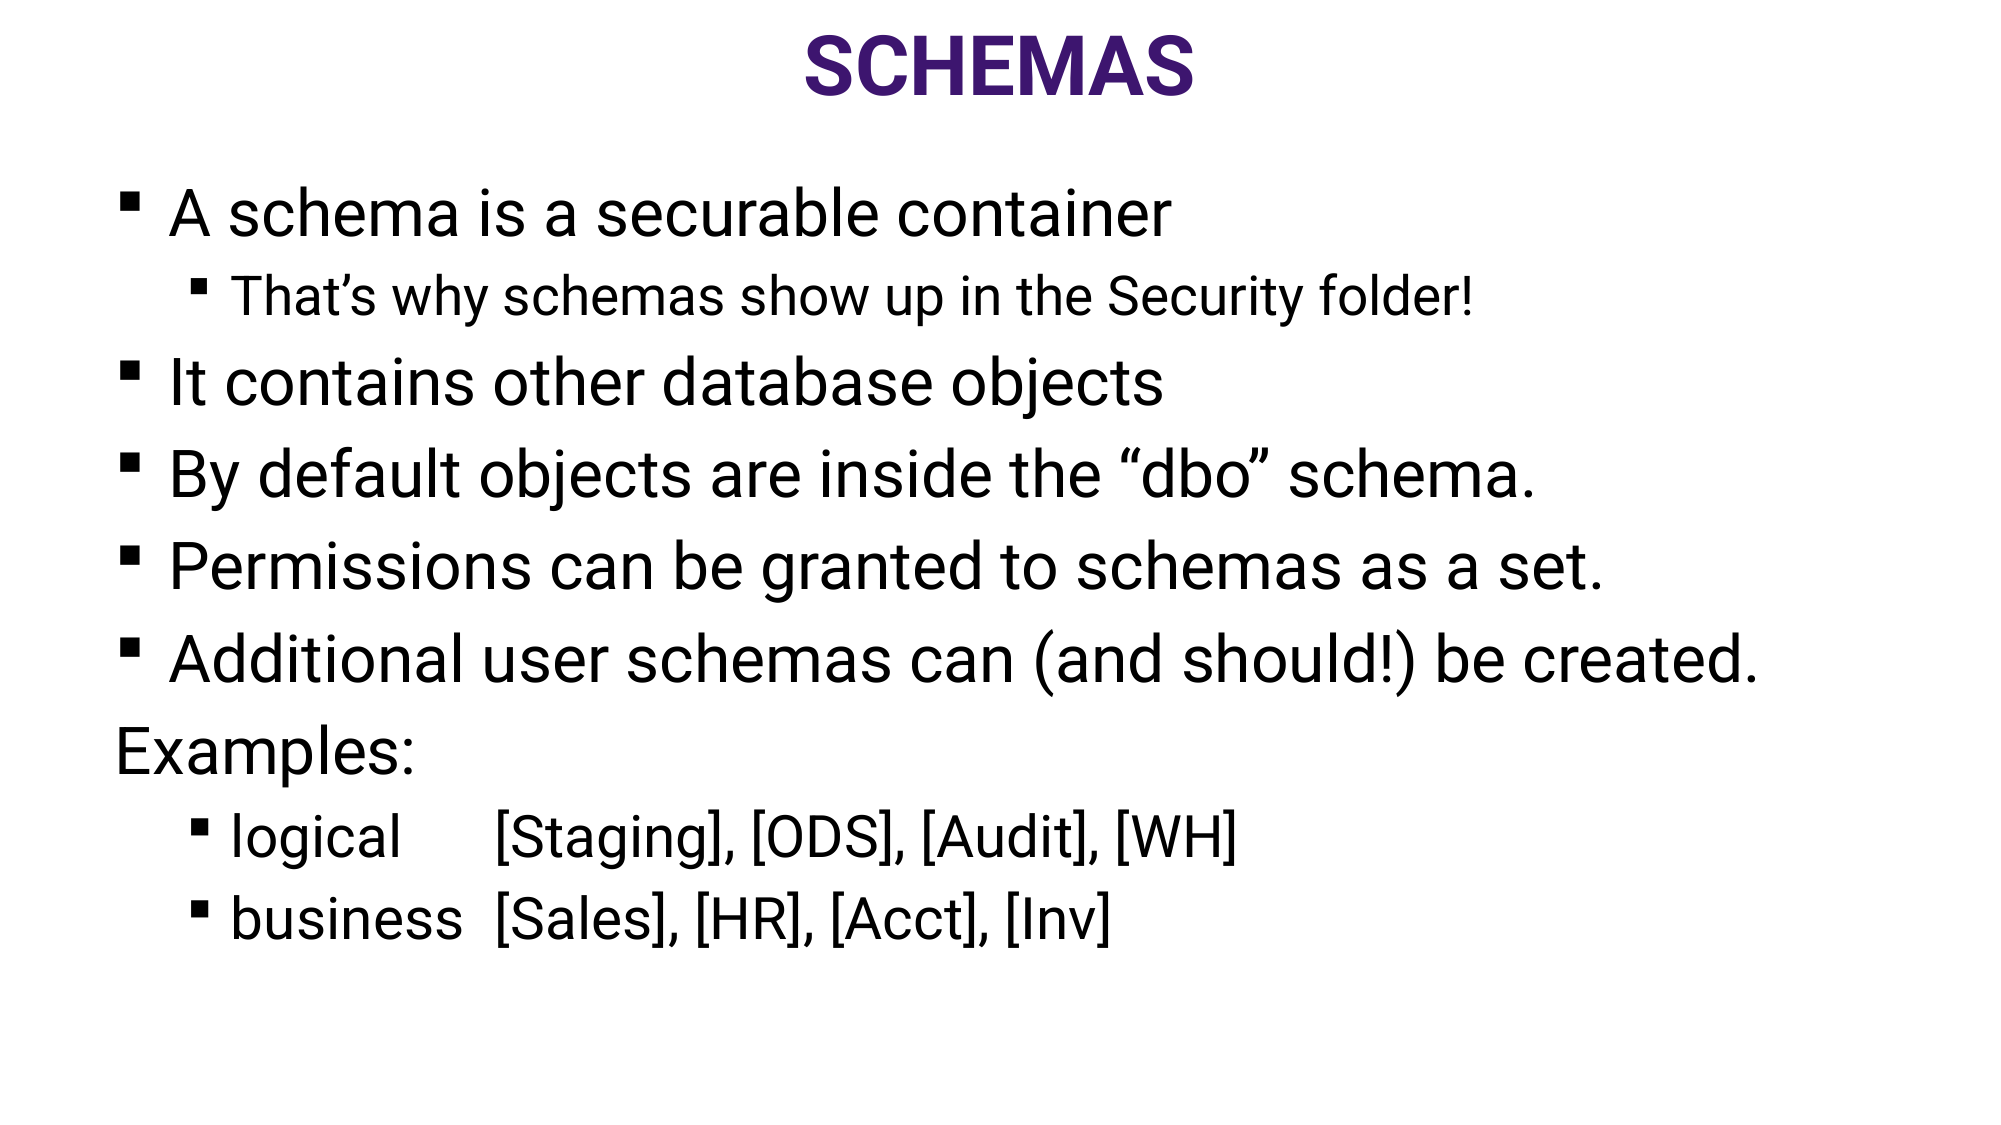

# Schemas
A schema is a securable container
That’s why schemas show up in the Security folder!
It contains other database objects
By default objects are inside the “dbo” schema.
Permissions can be granted to schemas as a set.
Additional user schemas can (and should!) be created.
Examples:
logical 		[Staging], [ODS], [Audit], [WH]
business 	[Sales], [HR], [Acct], [Inv]